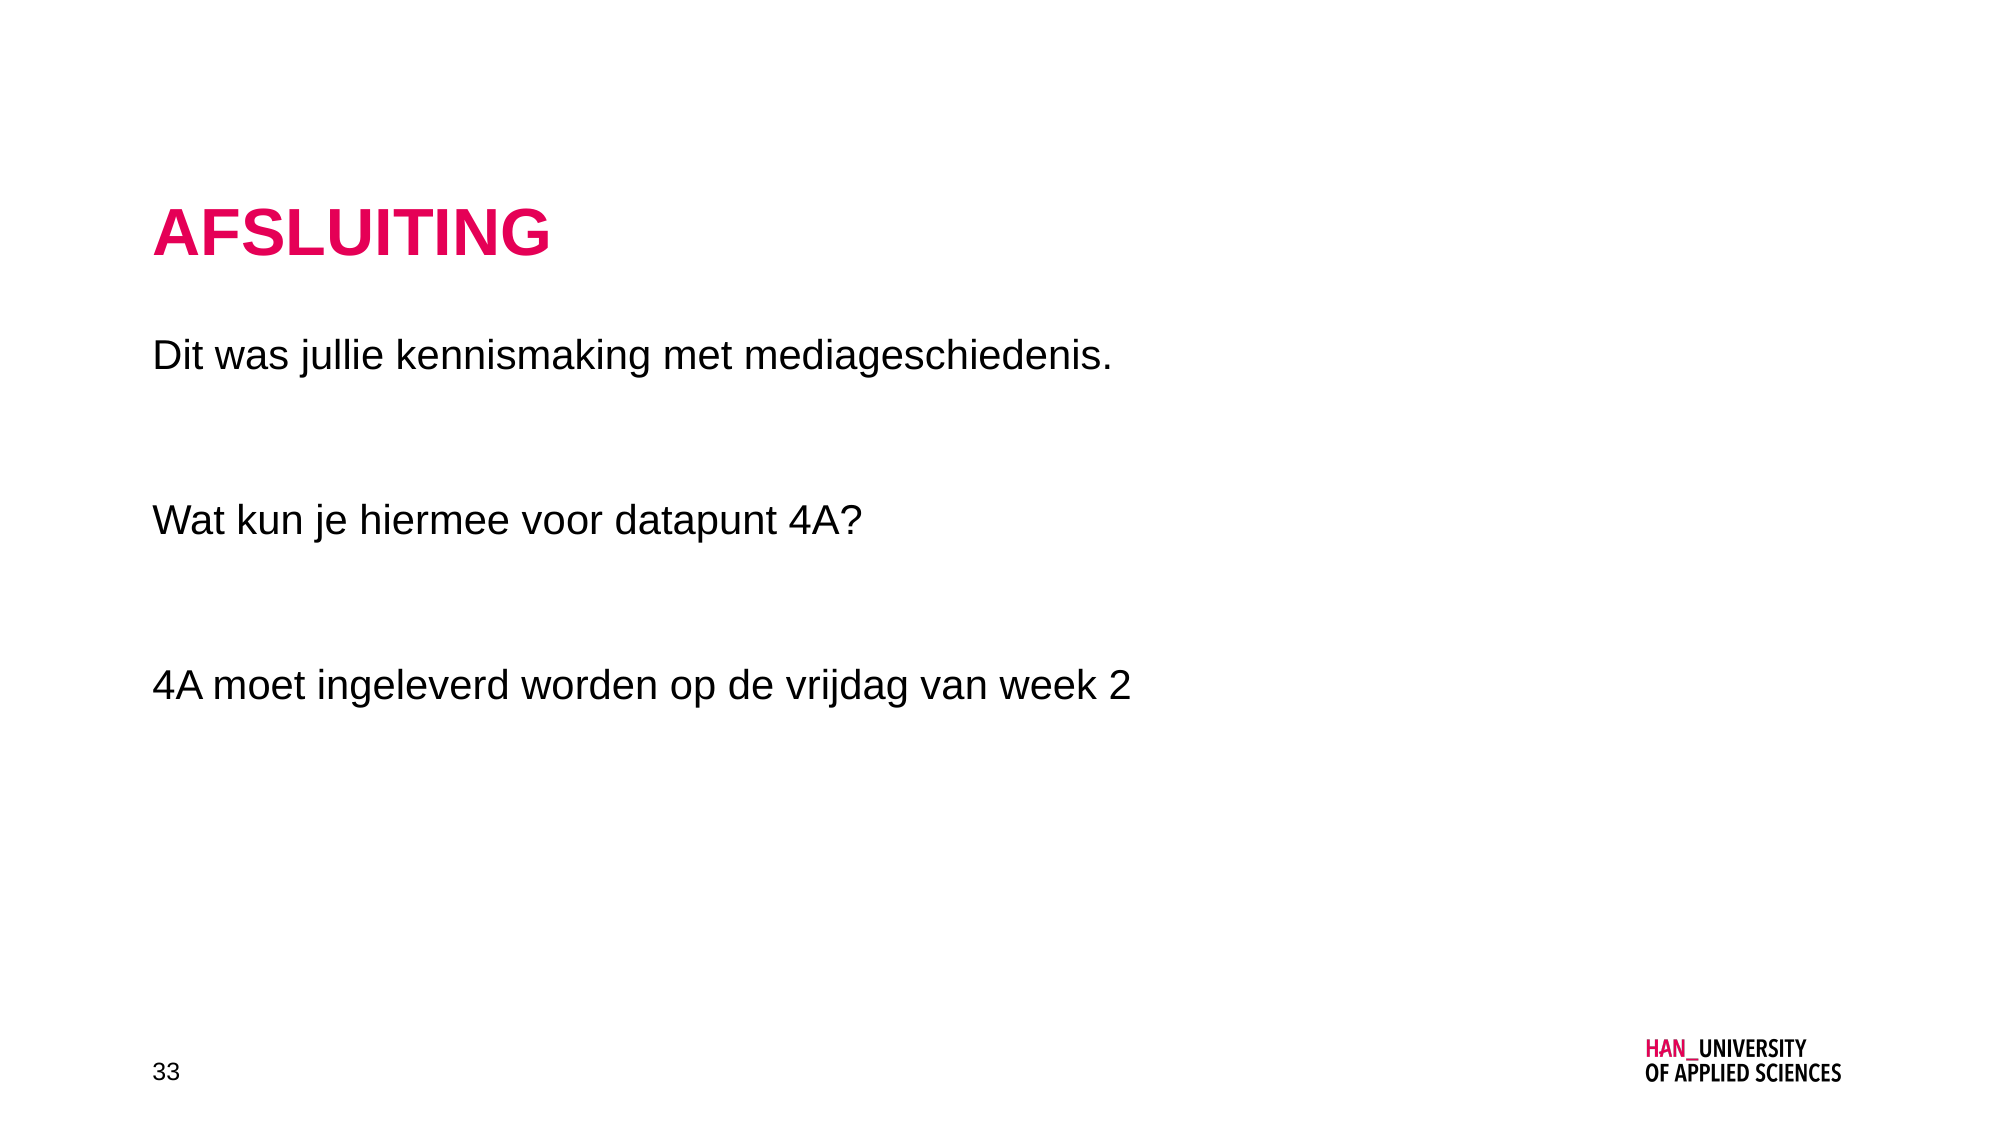

# AFSLUITING
Dit was jullie kennismaking met mediageschiedenis.

Wat kun je hiermee voor datapunt 4A?

4A moet ingeleverd worden op de vrijdag van week 2

33